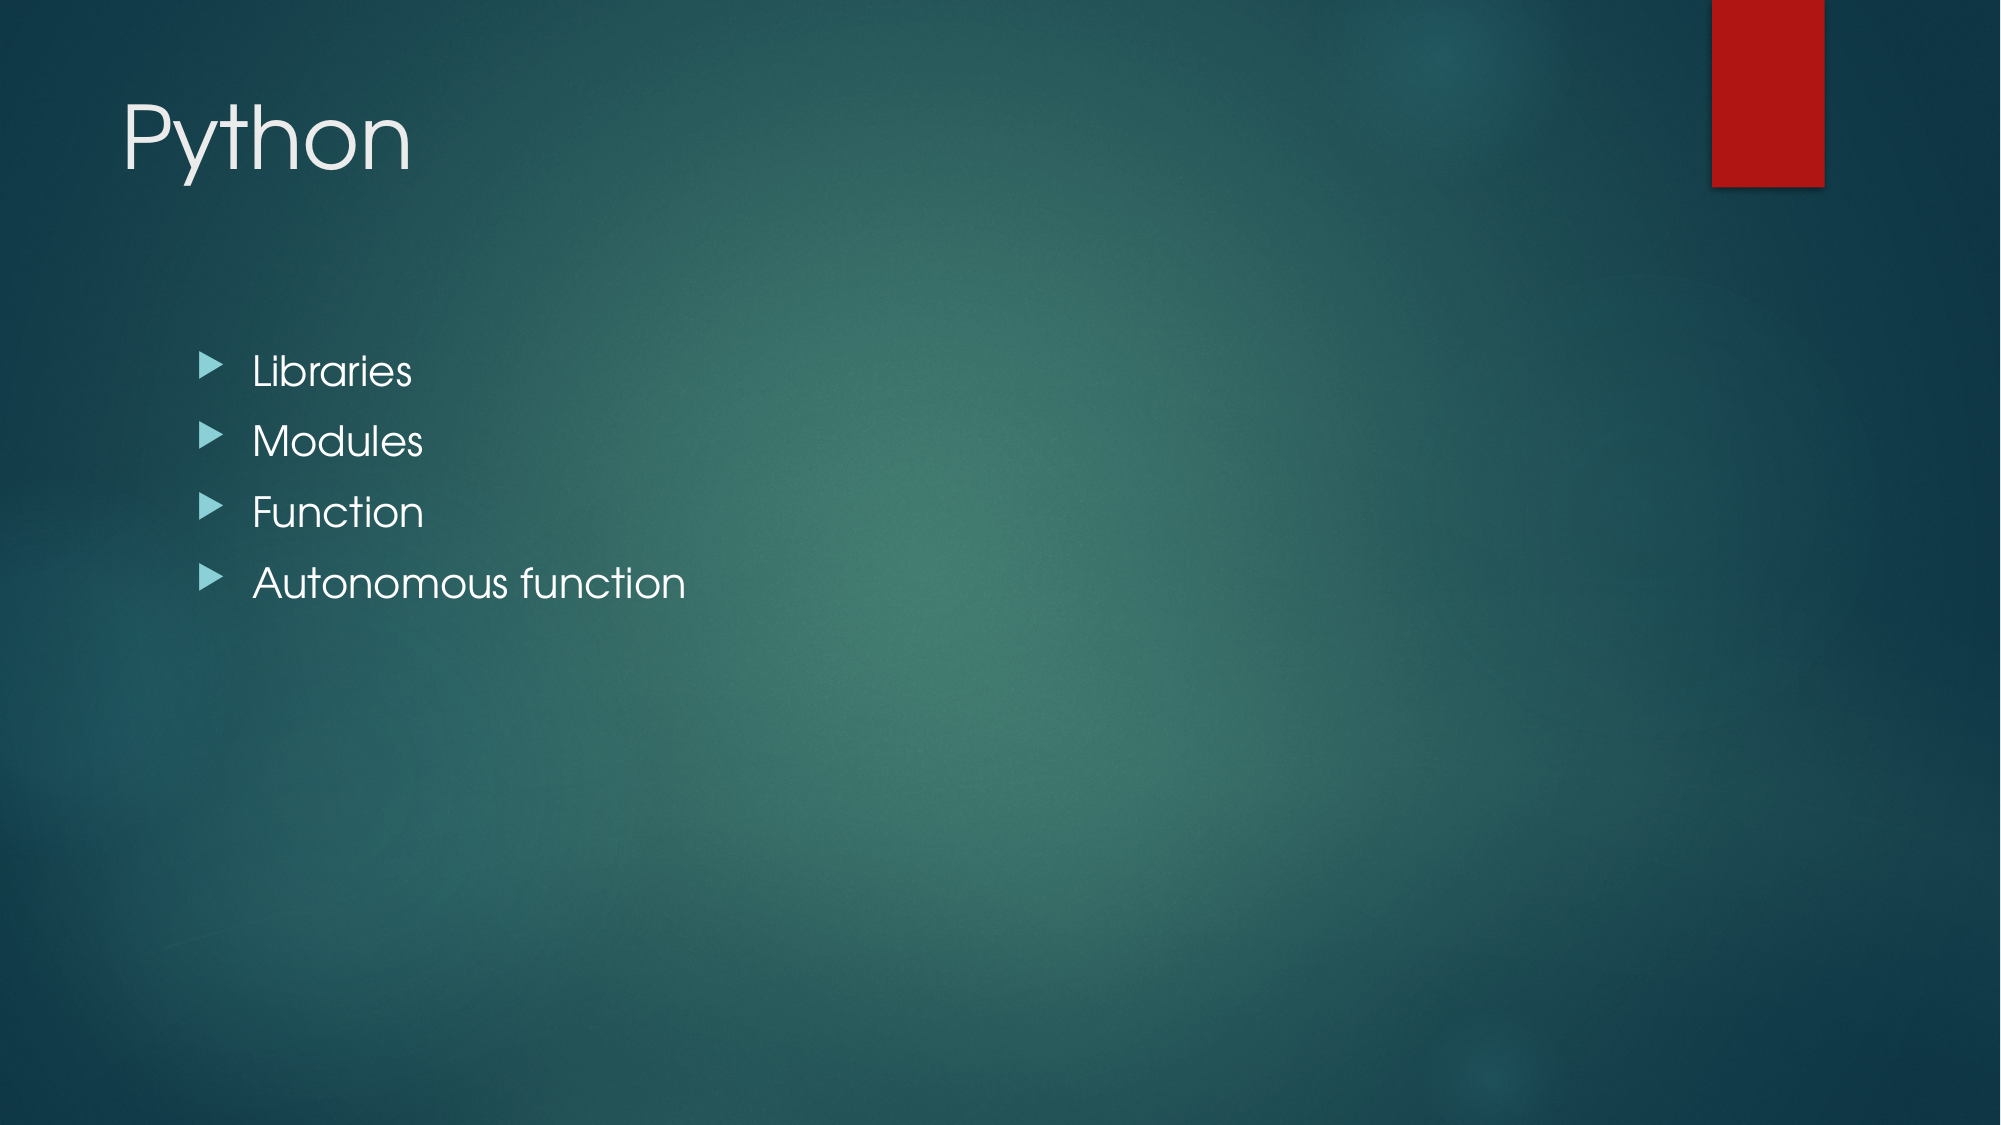

# Python
Libraries
Modules
Function
Autonomous function